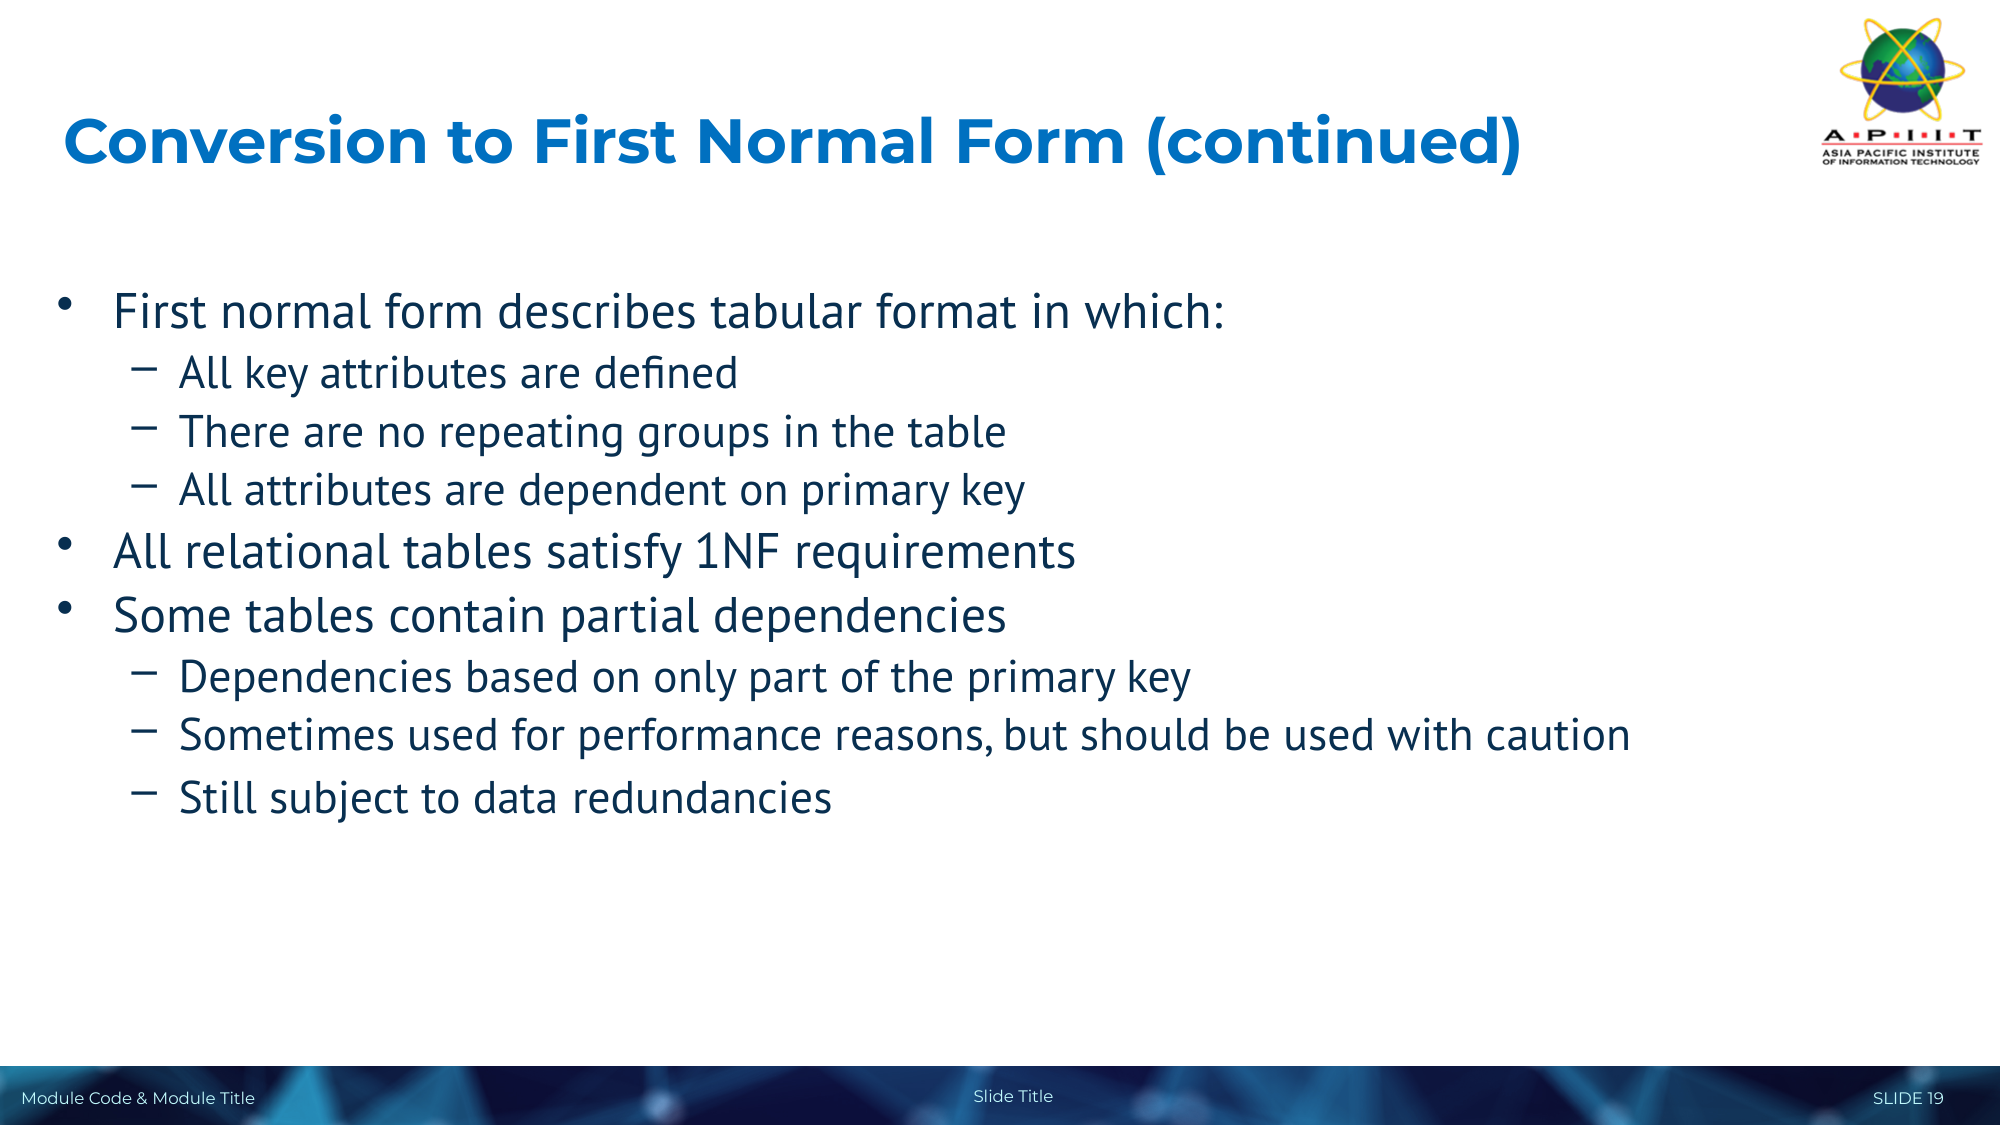

# Conversion to First Normal Form (continued)
First normal form describes tabular format in which:
All key attributes are defined
There are no repeating groups in the table
All attributes are dependent on primary key
All relational tables satisfy 1NF requirements
Some tables contain partial dependencies
Dependencies based on only part of the primary key
Sometimes used for performance reasons, but should be used with caution
Still subject to data redundancies